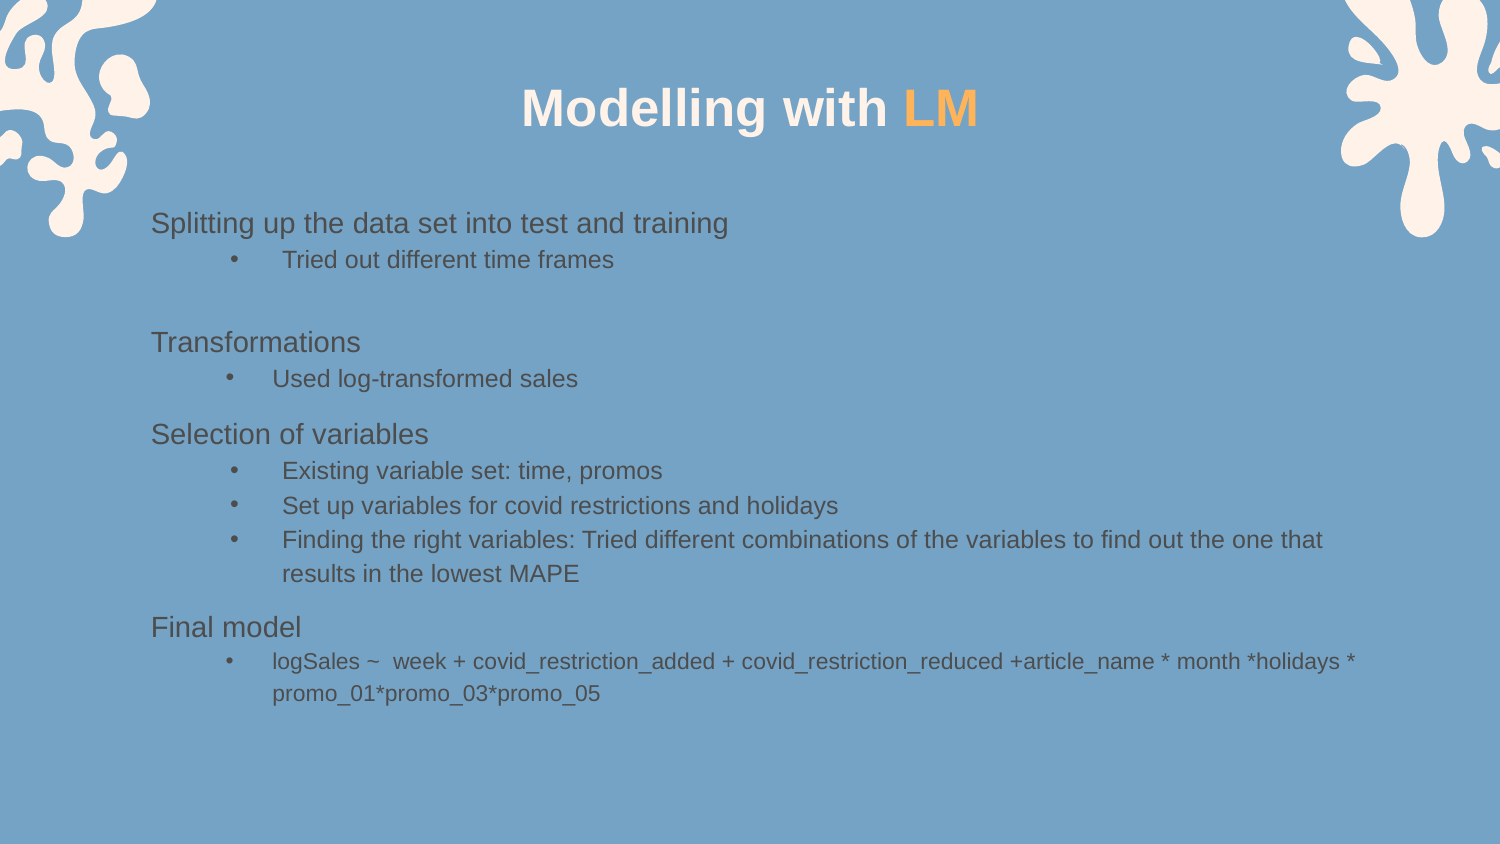

# Modelling with LM
Splitting up the data set into test and training
Tried out different time frames

Transformations
Used log-transformed sales

Selection of variables
Existing variable set: time, promos
Set up variables for covid restrictions and holidays
Finding the right variables: Tried different combinations of the variables to find out the one that results in the lowest MAPE

Final model
logSales ~  week + covid_restriction_added + covid_restriction_reduced +article_name * month *holidays * promo_01*promo_03*promo_05